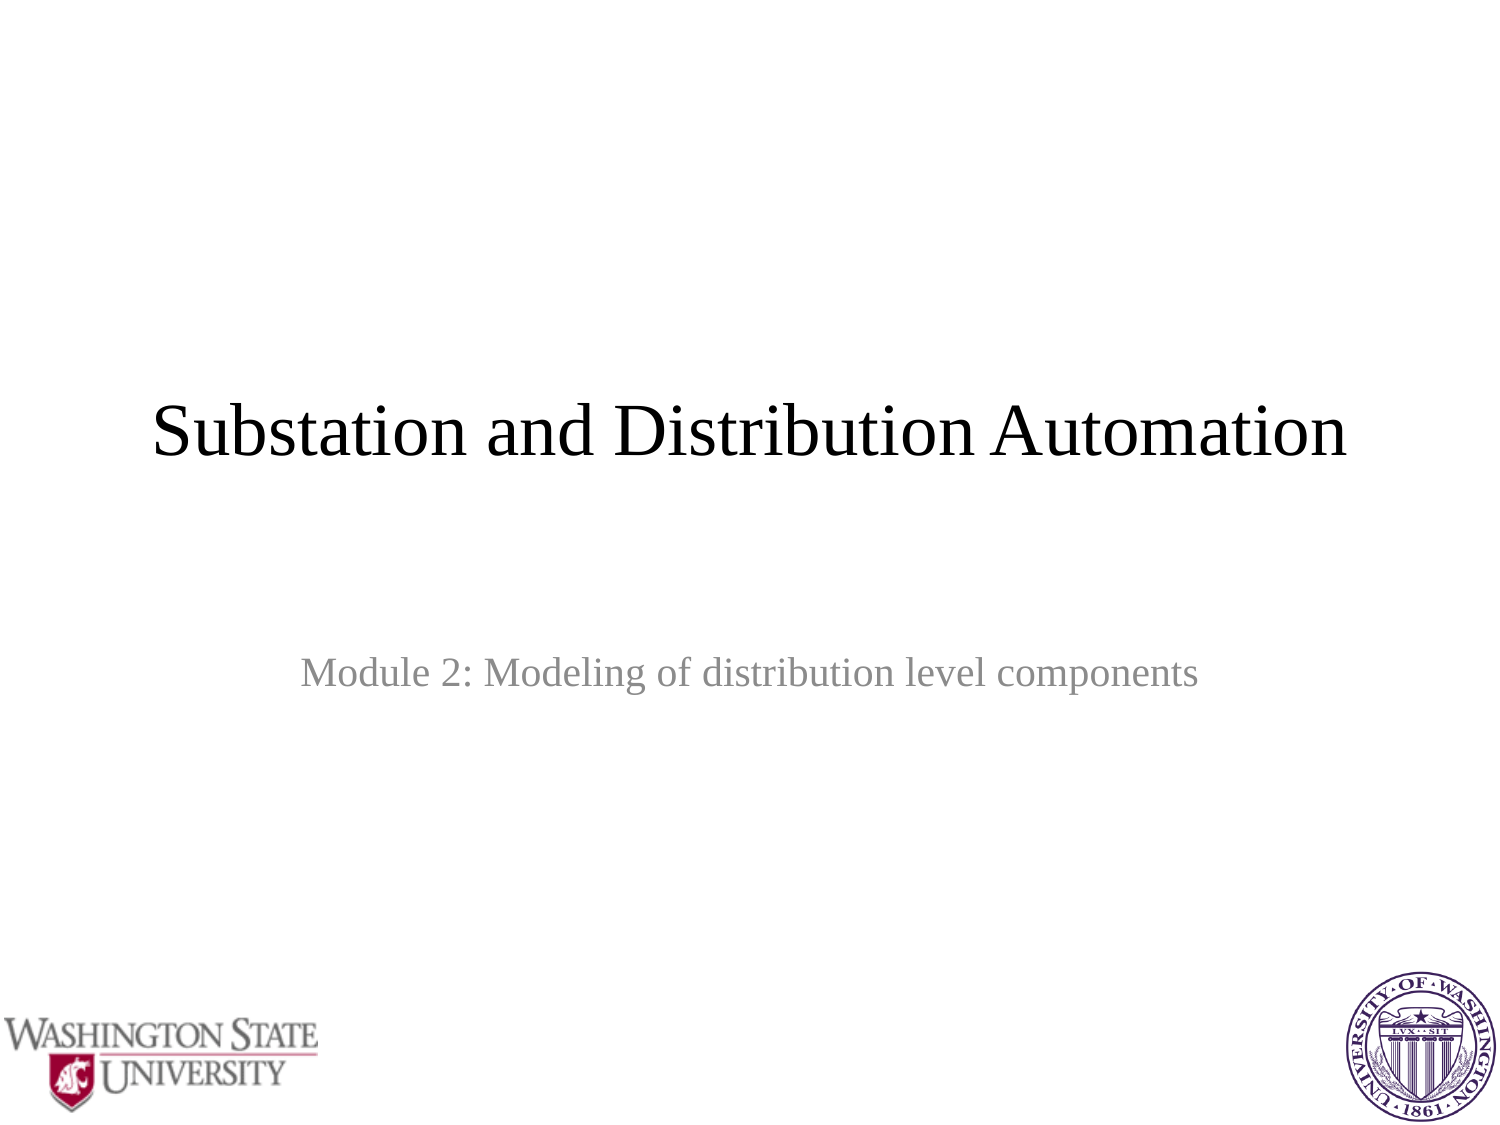

# Substation and Distribution Automation
Module 2: Modeling of distribution level components